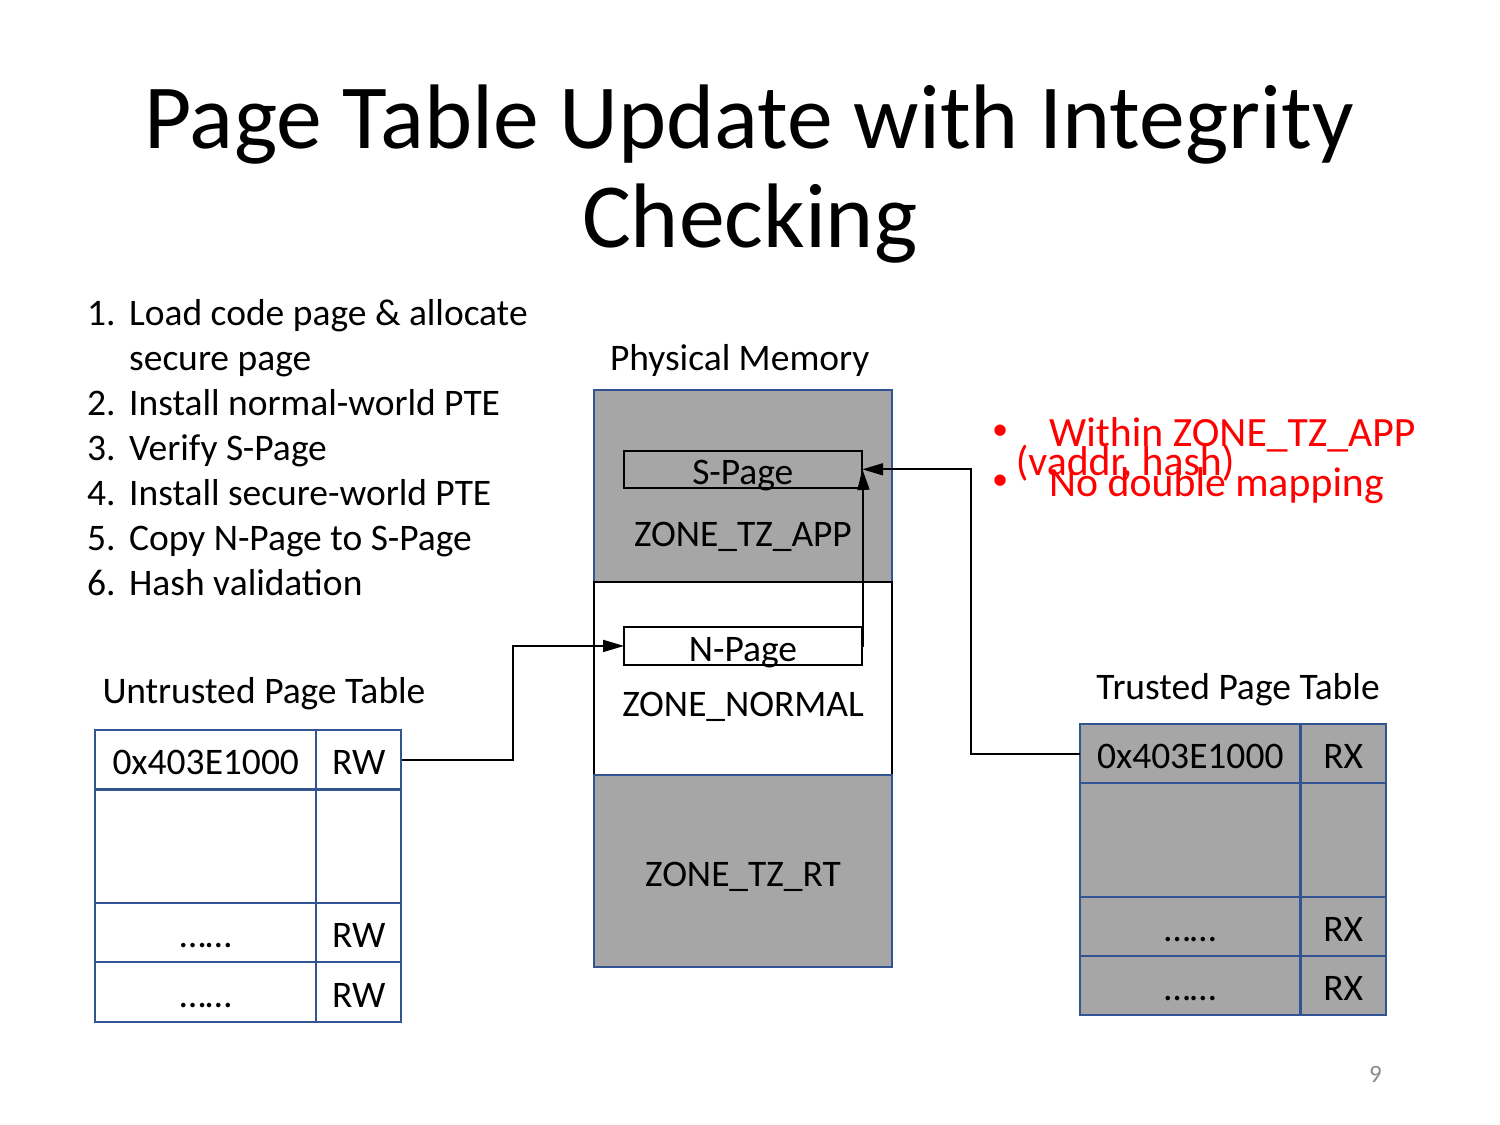

# Page Table Update with Integrity Checking
Load code page & allocate secure page
Install normal-world PTE
Verify S-Page
Install secure-world PTE
Copy N-Page to S-Page
Hash validation
Physical Memory

ZONE_TZ_APP
Within ZONE_TZ_APP
No double mapping
(vaddr, hash)
S-Page

ZONE_NORMAL
N-Page
Trusted Page Table
Untrusted Page Table
0x403E1000
RX

……
RX
……
RX
0x403E1000
RW

……
RW
……
RW
ZONE_TZ_RT
9